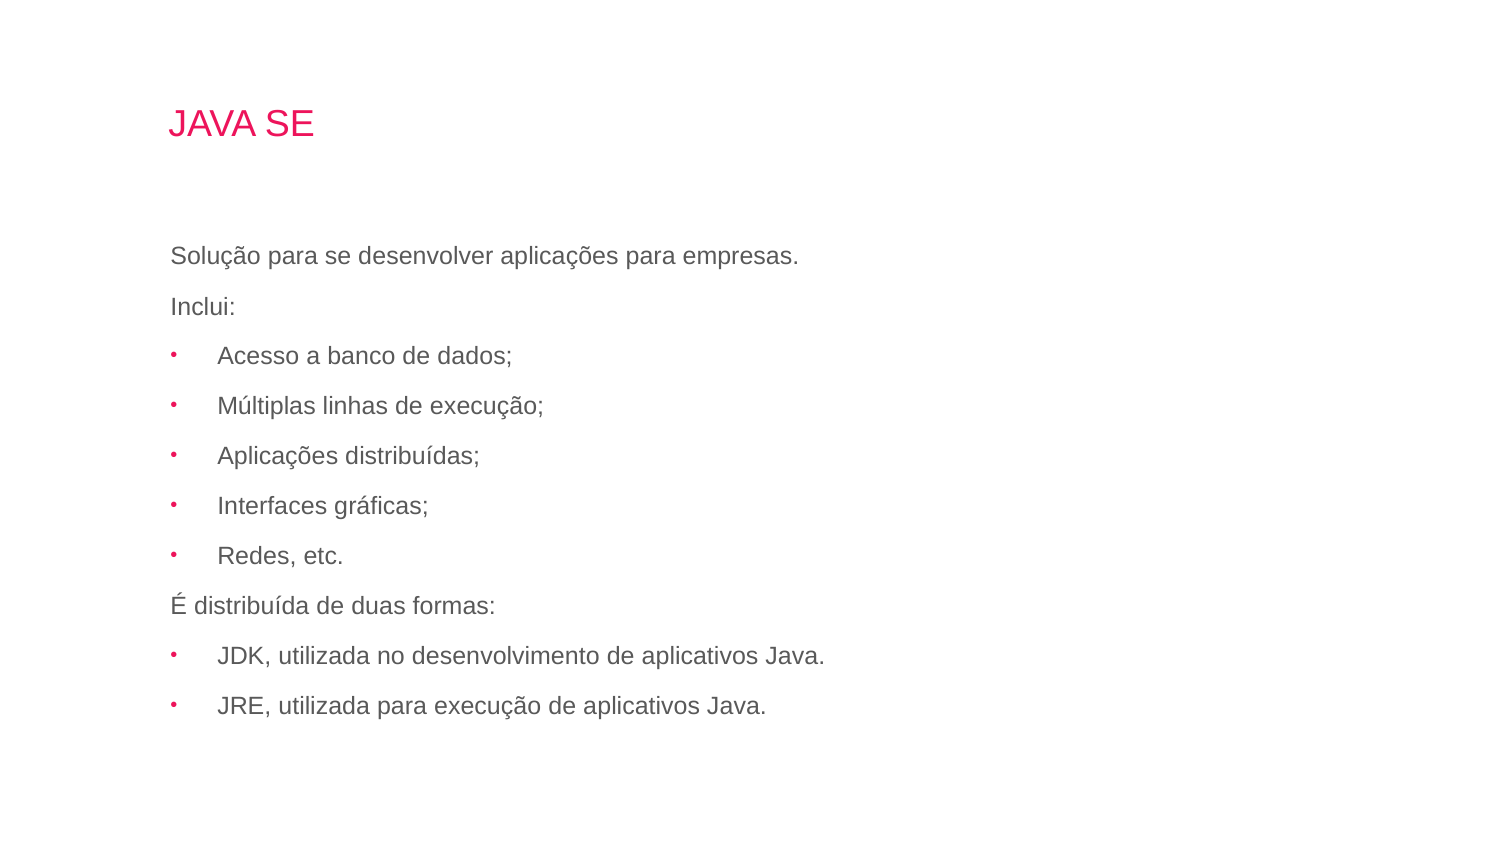

JAVA SE
Solução para se desenvolver aplicações para empresas.
Inclui:
Acesso a banco de dados;
Múltiplas linhas de execução;
Aplicações distribuídas;
Interfaces gráficas;
Redes, etc.
É distribuída de duas formas:
JDK, utilizada no desenvolvimento de aplicativos Java.
JRE, utilizada para execução de aplicativos Java.